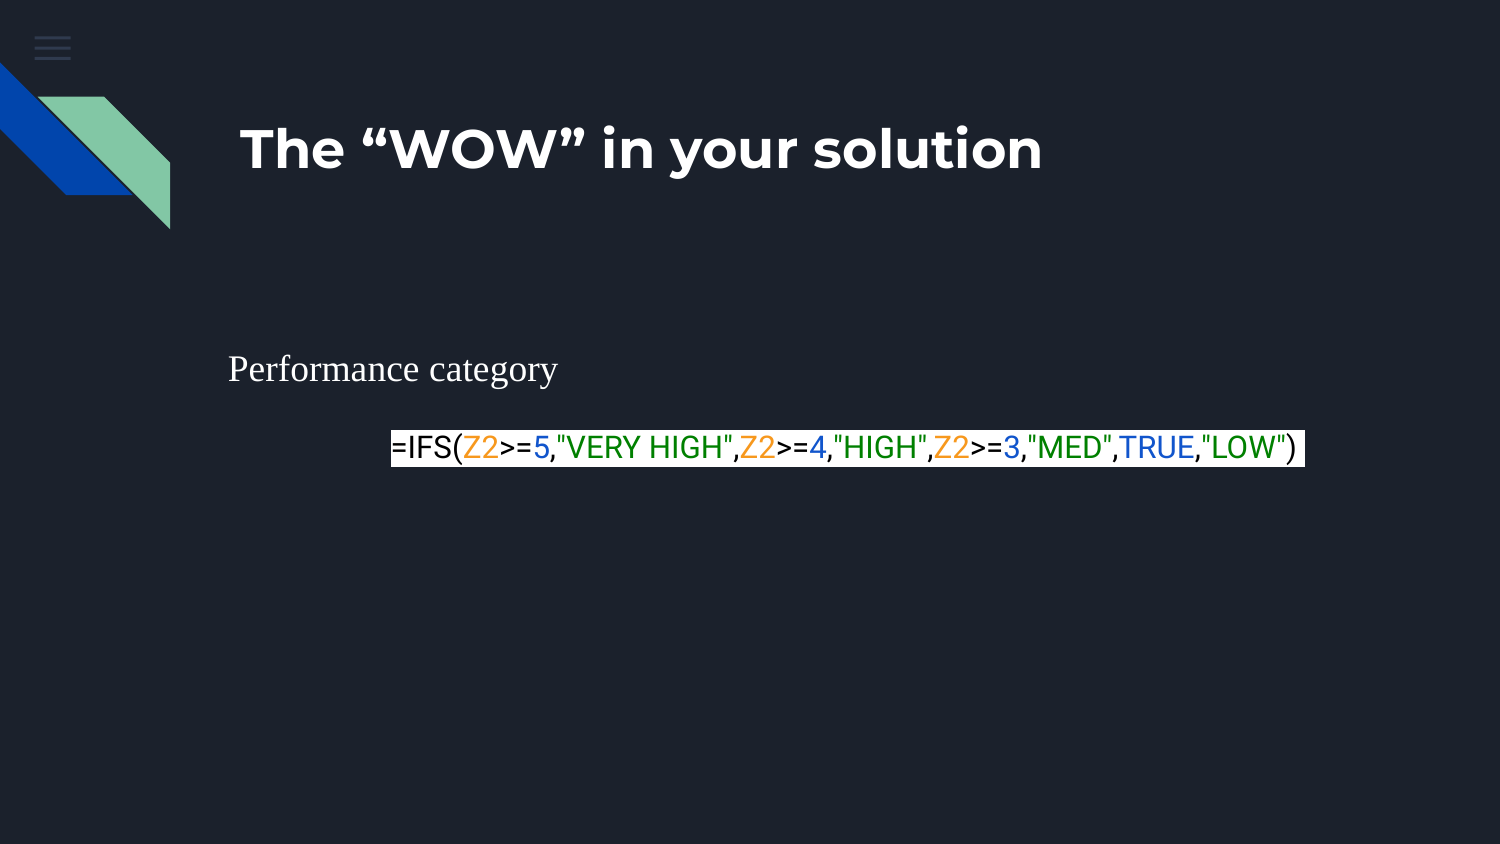

# The “WOW” in your solution
Performance category
                     =IFS(Z2>=5,"VERY HIGH",Z2>=4,"HIGH",Z2>=3,"MED",TRUE,"LOW")